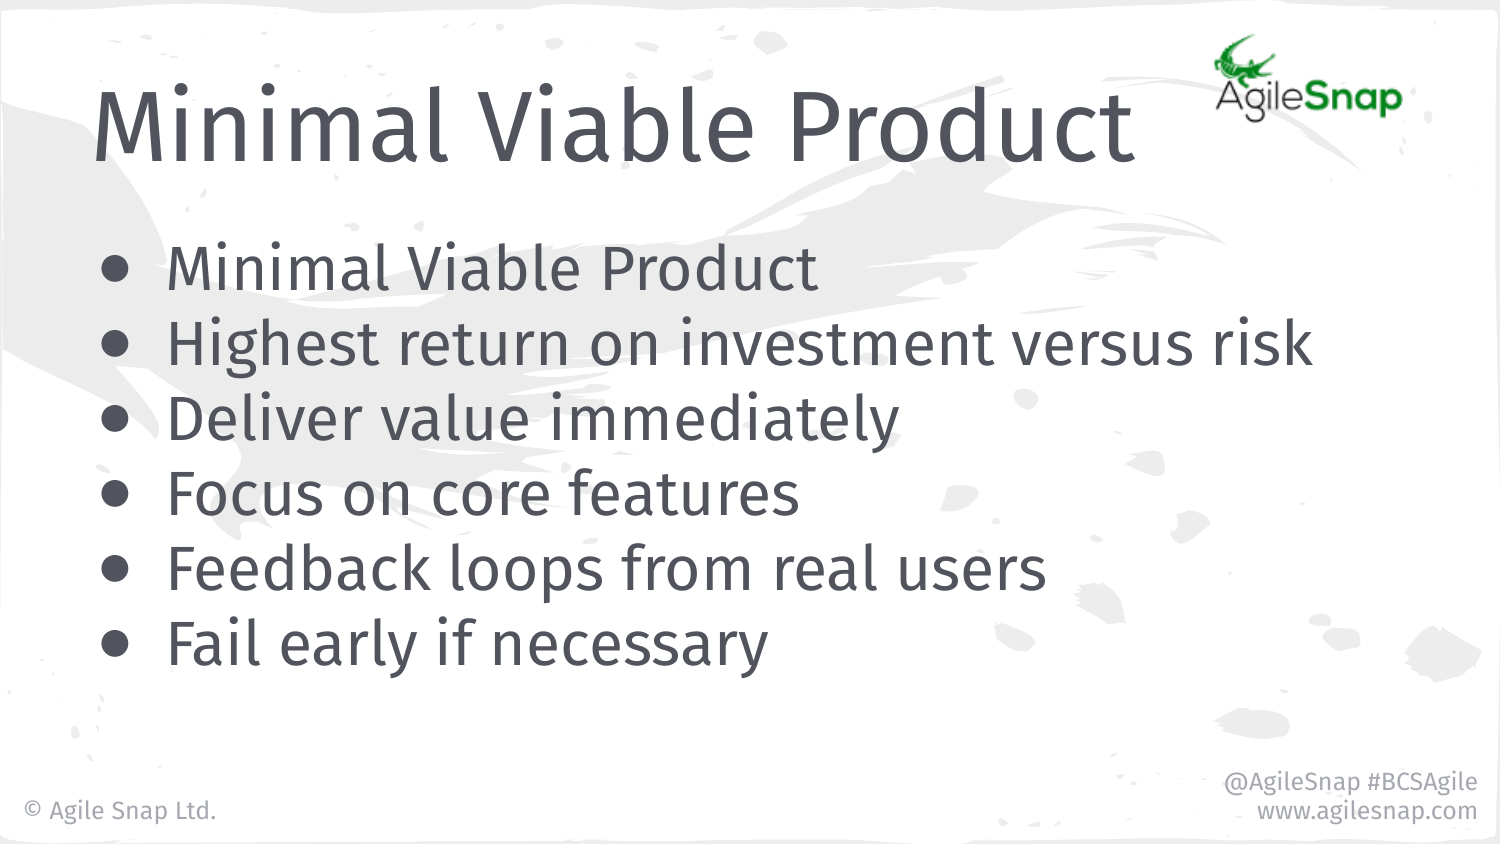

# Minimal Viable Product
Minimal Viable Product
Highest return on investment versus risk
Deliver value immediately
Focus on core features
Feedback loops from real users
Fail early if necessary